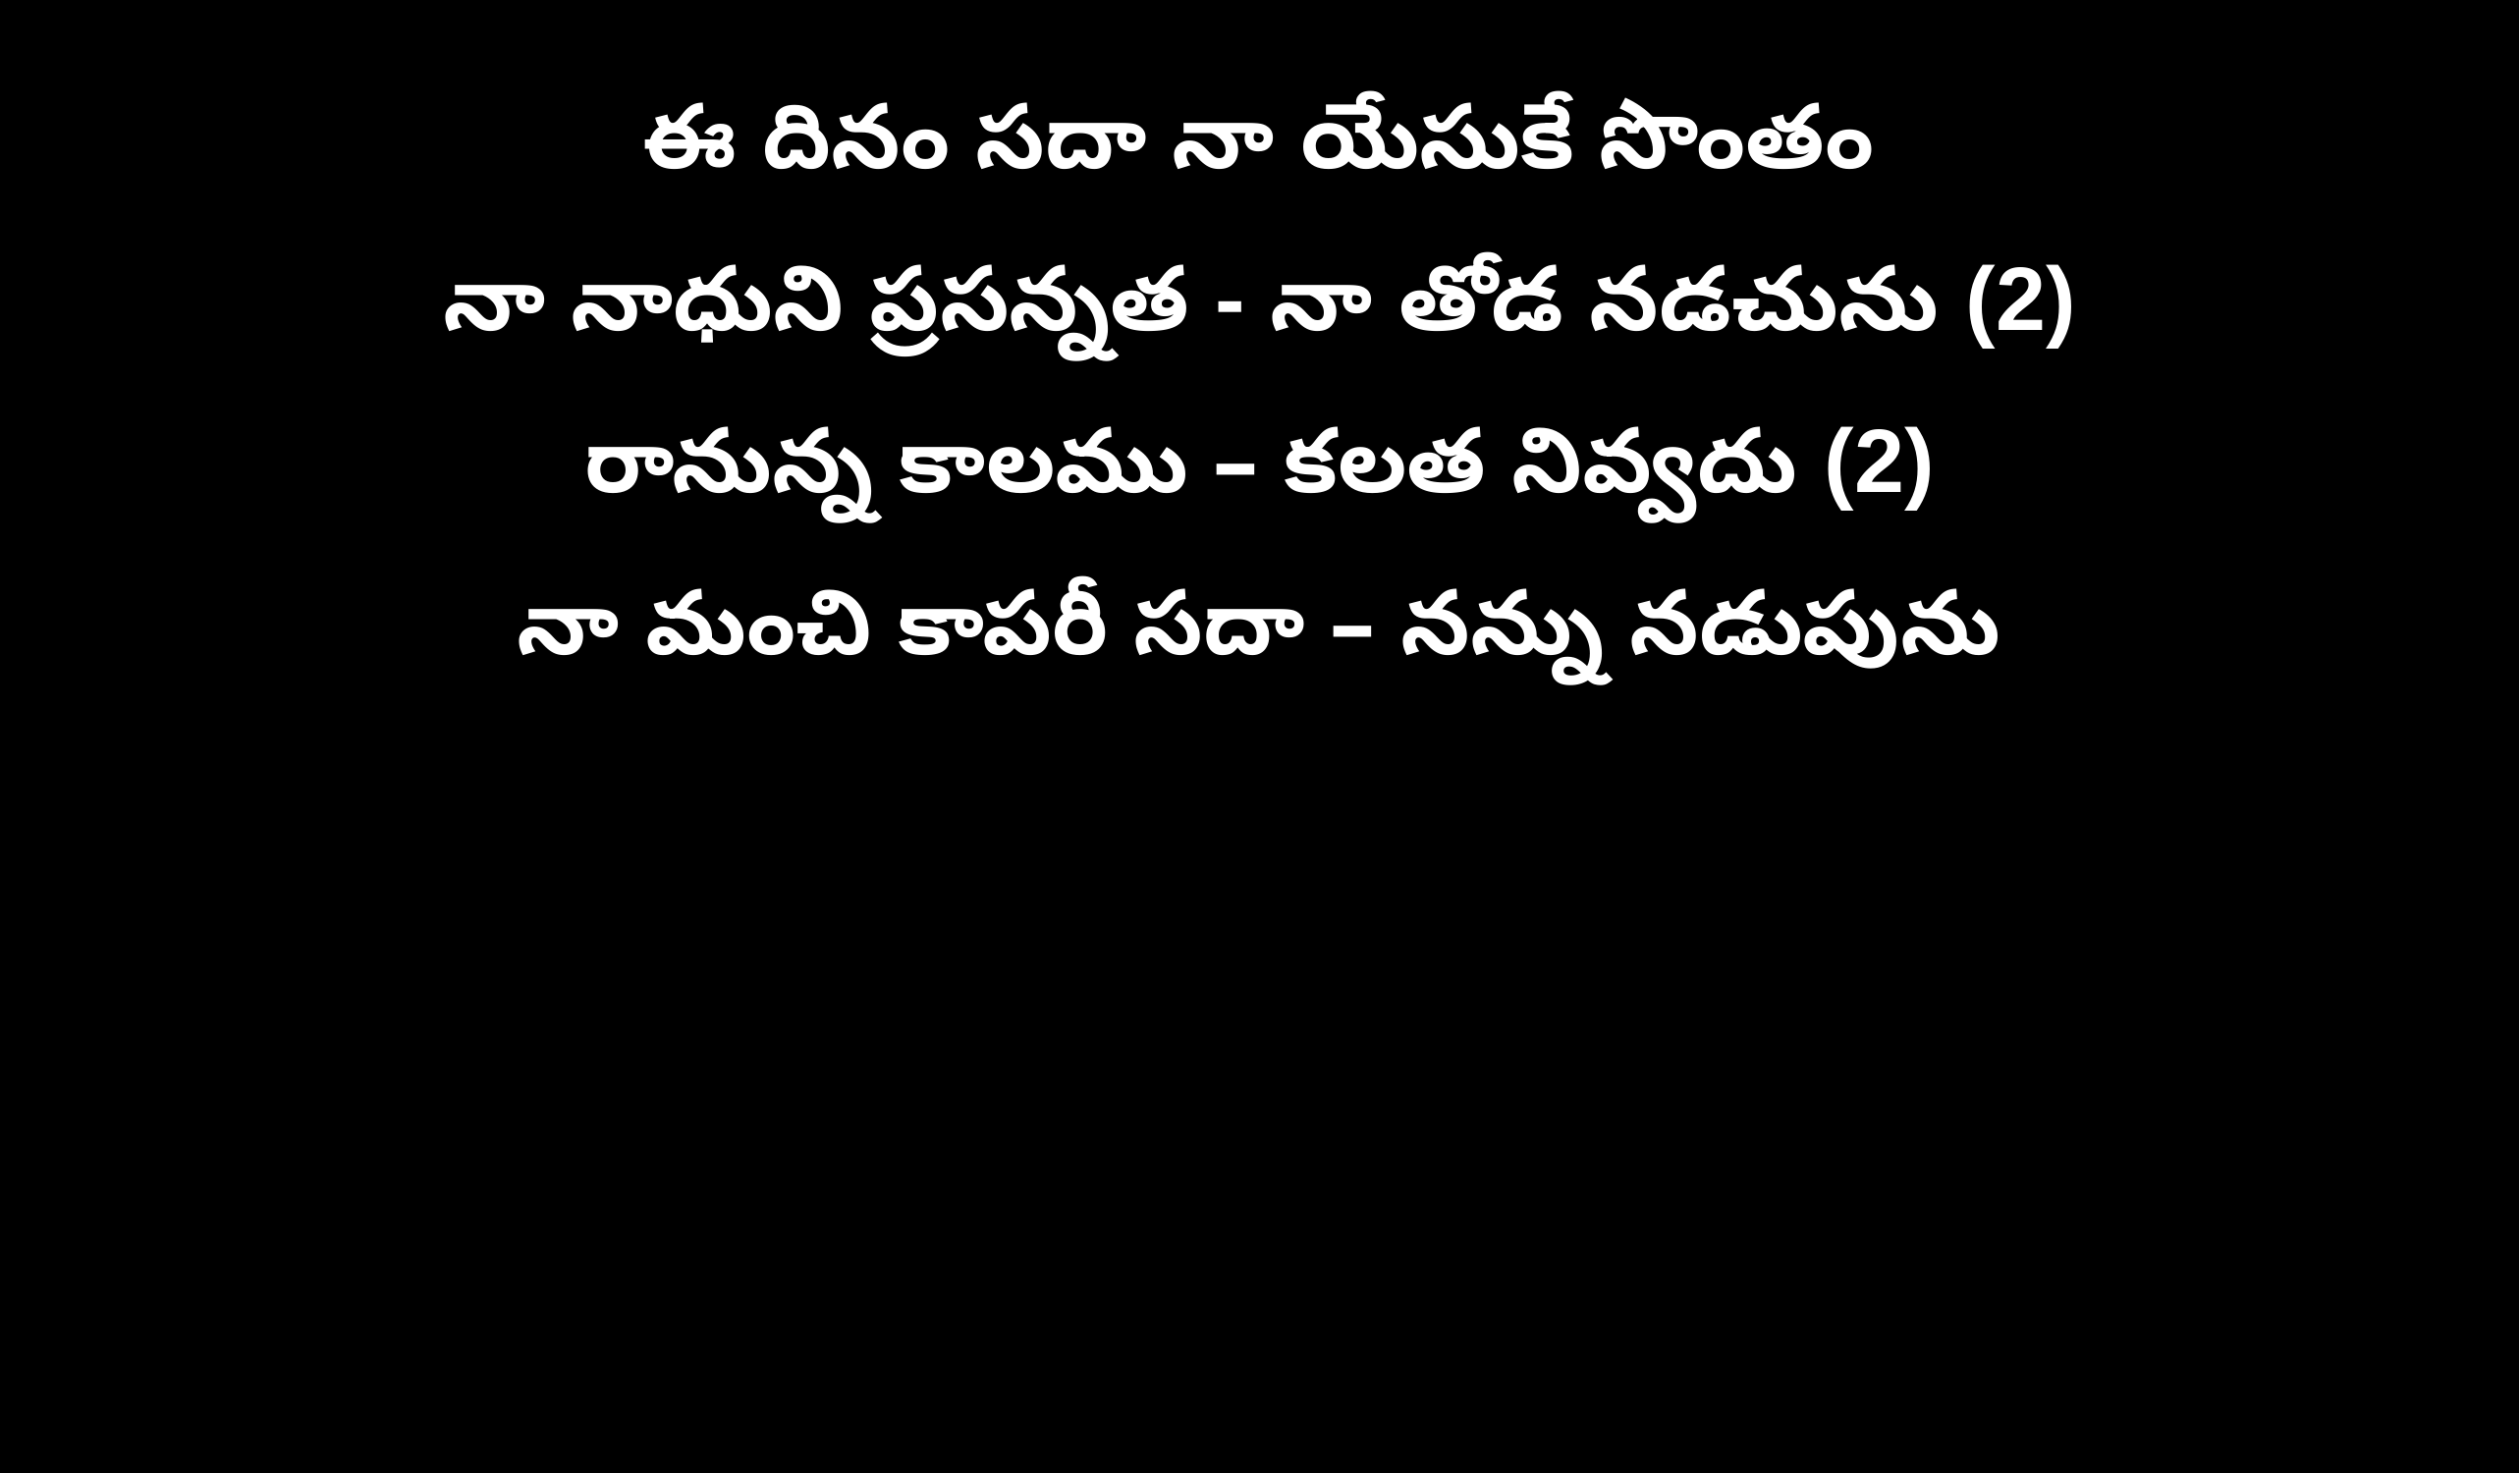

ఈ దినం సదా నా యేసుకే సొంతం
నా నాధుని ప్రసన్నత - నా తోడ నడచును (2)
రానున్న కాలము – కలత నివ్వదు (2)
నా మంచి కాపరీ సదా – నన్ను నడుపును